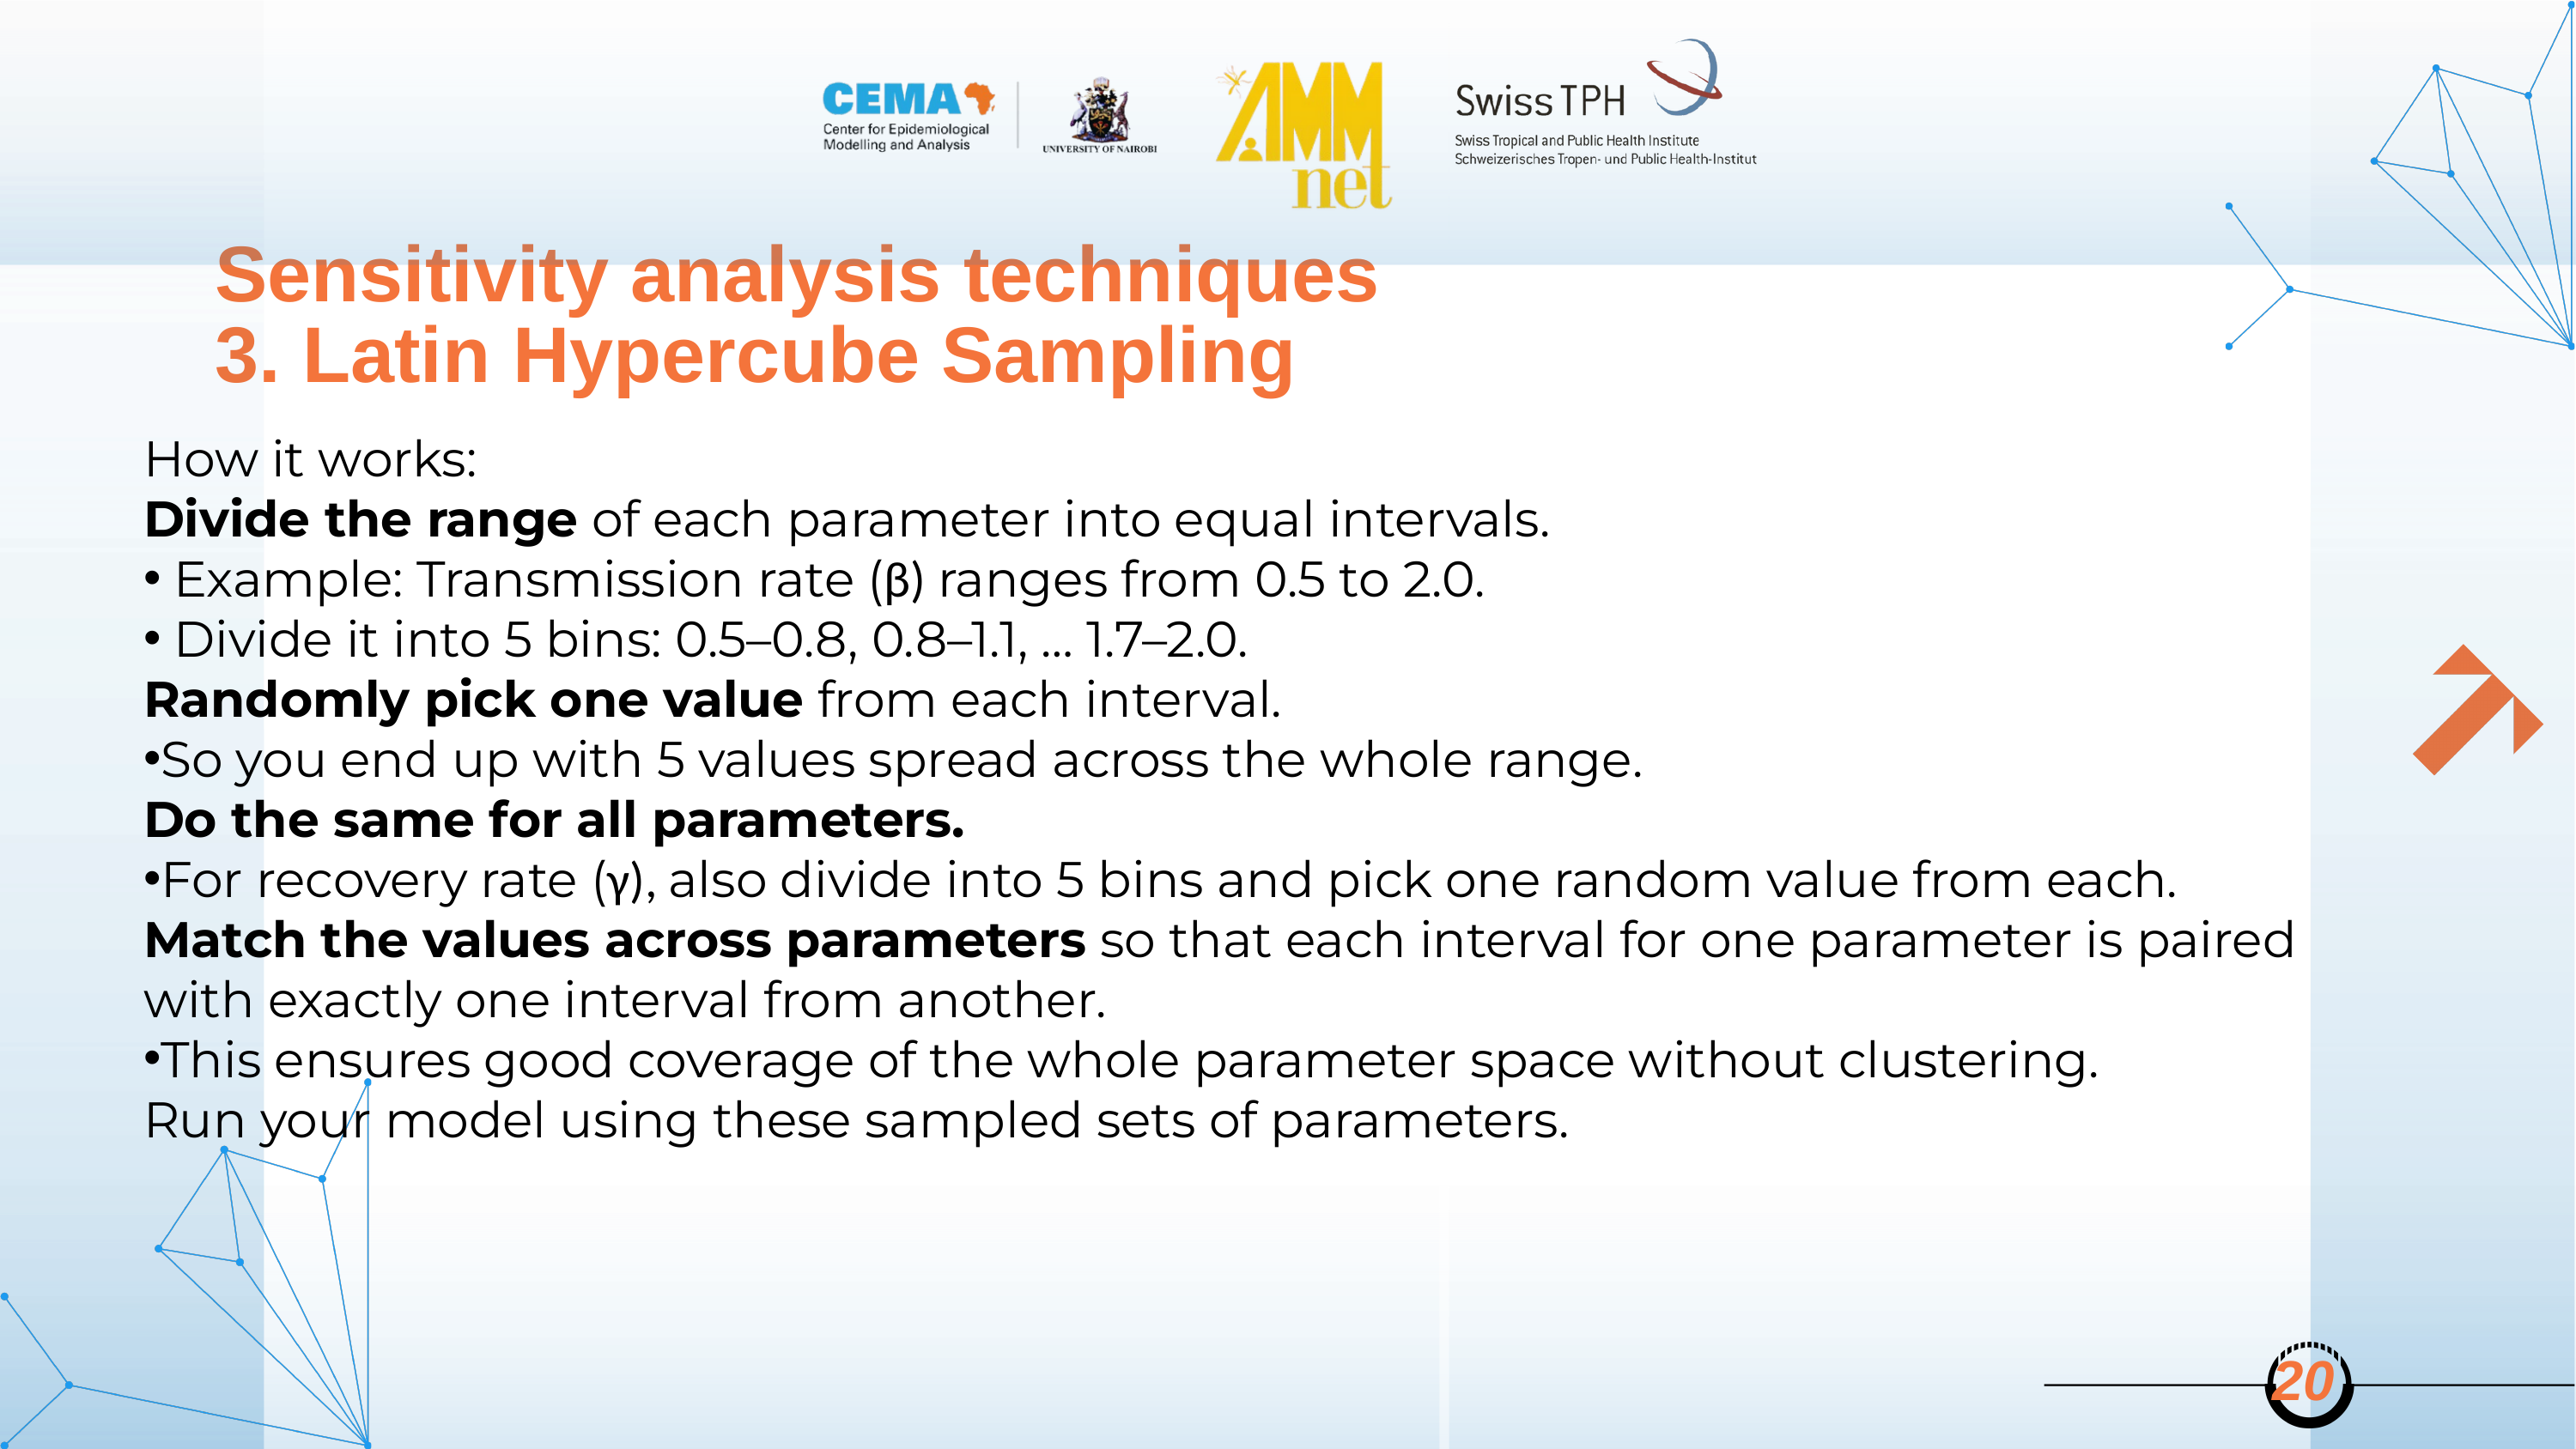

Sensitivity analysis techniques
3. Latin Hypercube Sampling
How it works:
Divide the range of each parameter into equal intervals.
 Example: Transmission rate (β) ranges from 0.5 to 2.0.
 Divide it into 5 bins: 0.5–0.8, 0.8–1.1, … 1.7–2.0.
Randomly pick one value from each interval.
So you end up with 5 values spread across the whole range.
Do the same for all parameters.
For recovery rate (γ), also divide into 5 bins and pick one random value from each.
Match the values across parameters so that each interval for one parameter is paired with exactly one interval from another.
This ensures good coverage of the whole parameter space without clustering.
Run your model using these sampled sets of parameters.

20